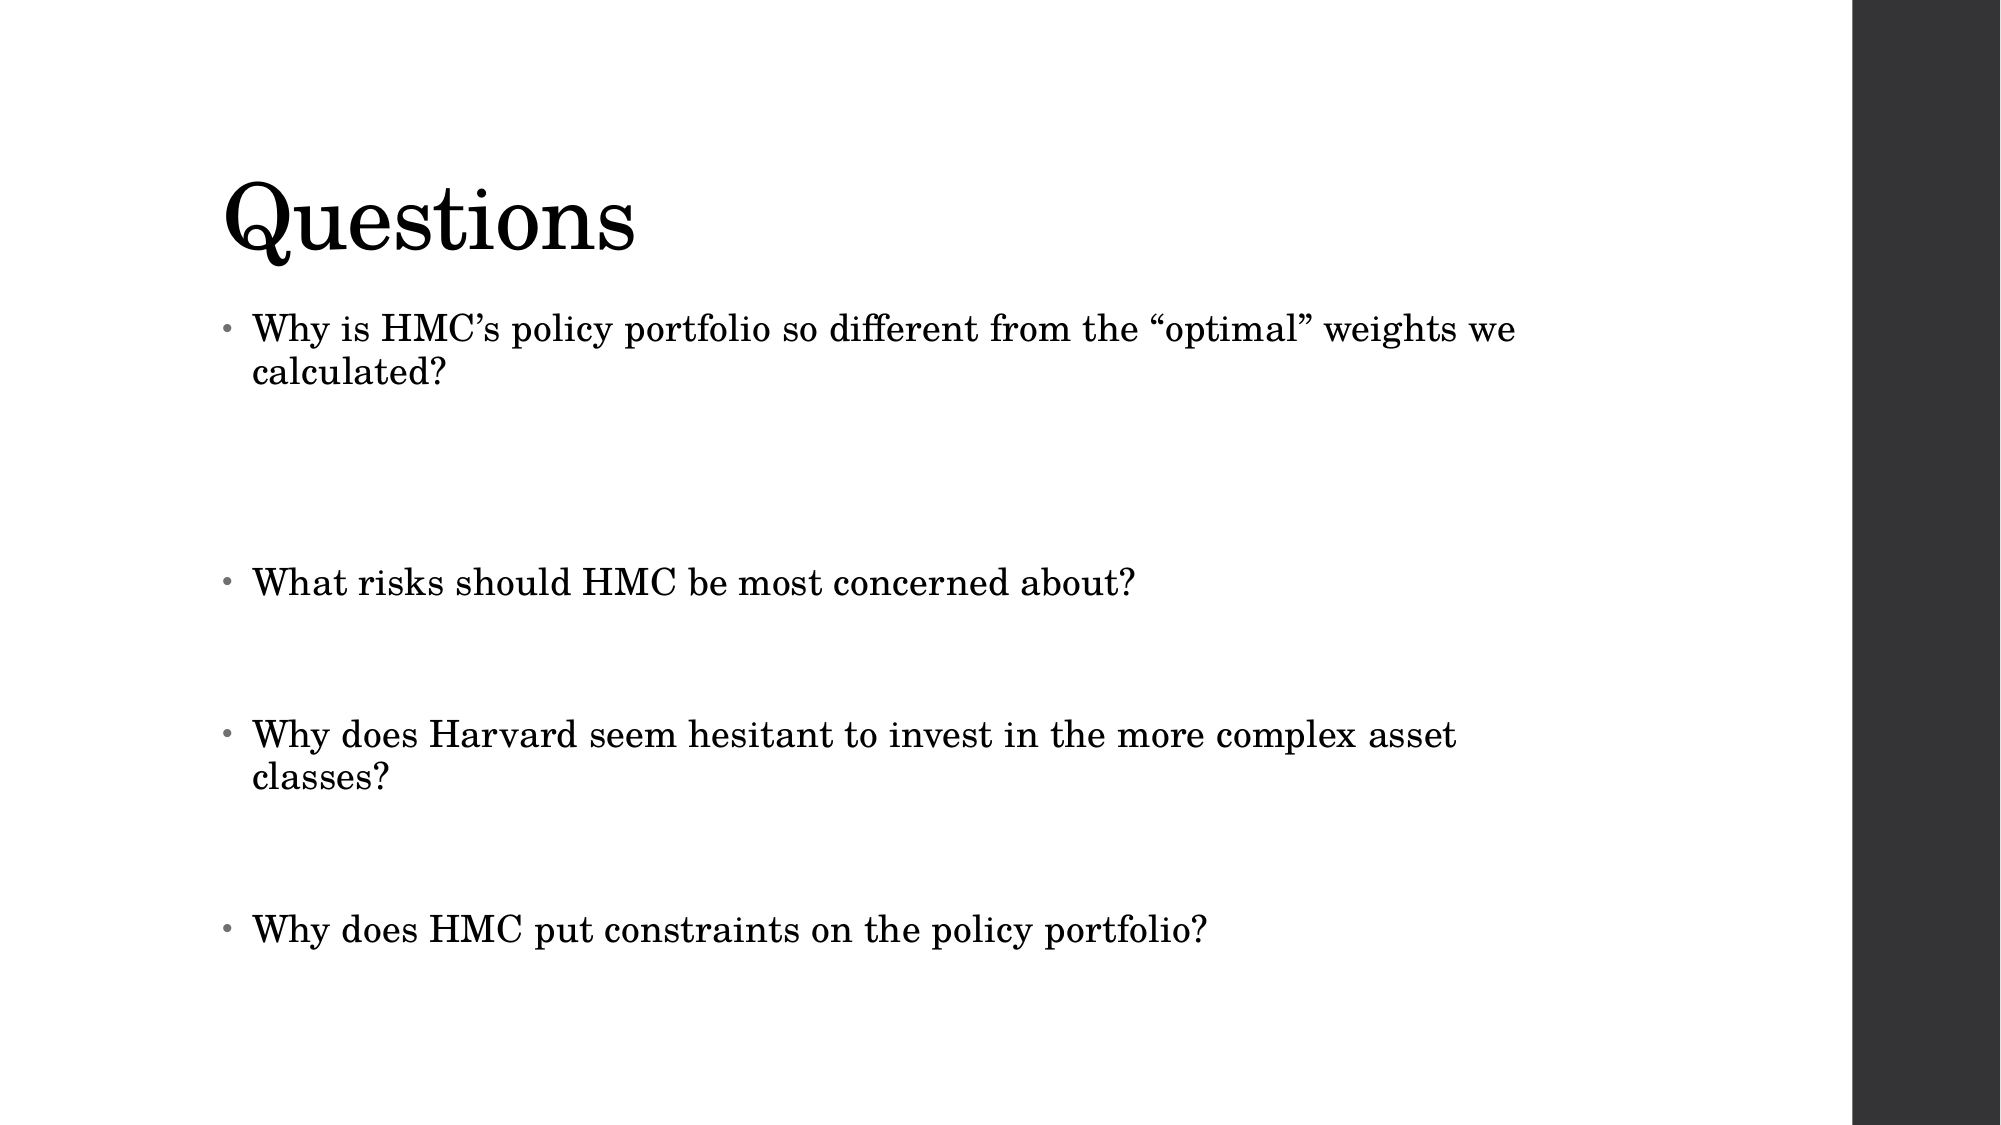

# Questions
Why is HMC’s policy portfolio so different from the “optimal” weights we calculated?

What risks should HMC be most concerned about?

Why does Harvard seem hesitant to invest in the more complex asset classes?

Why does HMC put constraints on the policy portfolio?